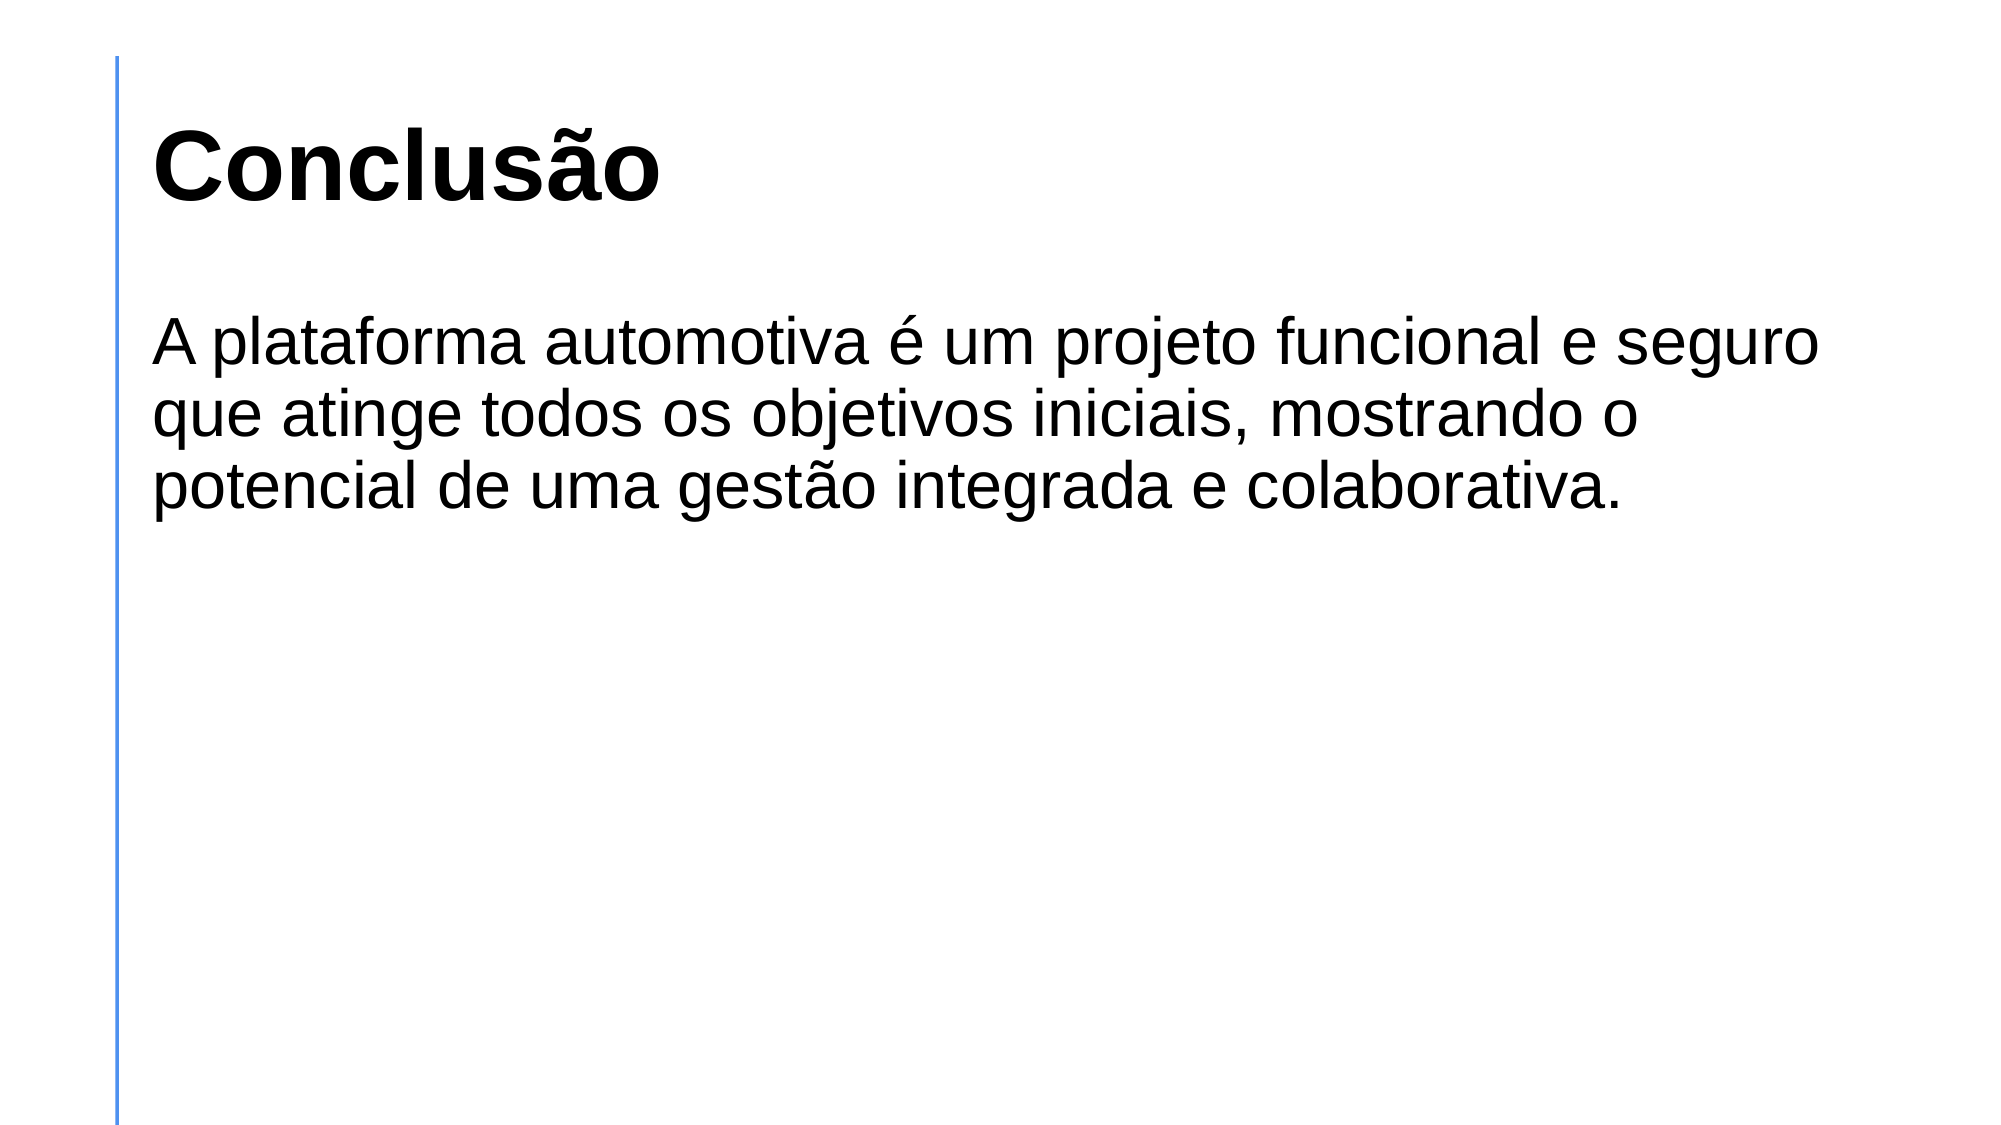

# Conclusão
A plataforma automotiva é um projeto funcional e seguro que atinge todos os objetivos iniciais, mostrando o potencial de uma gestão integrada e colaborativa.